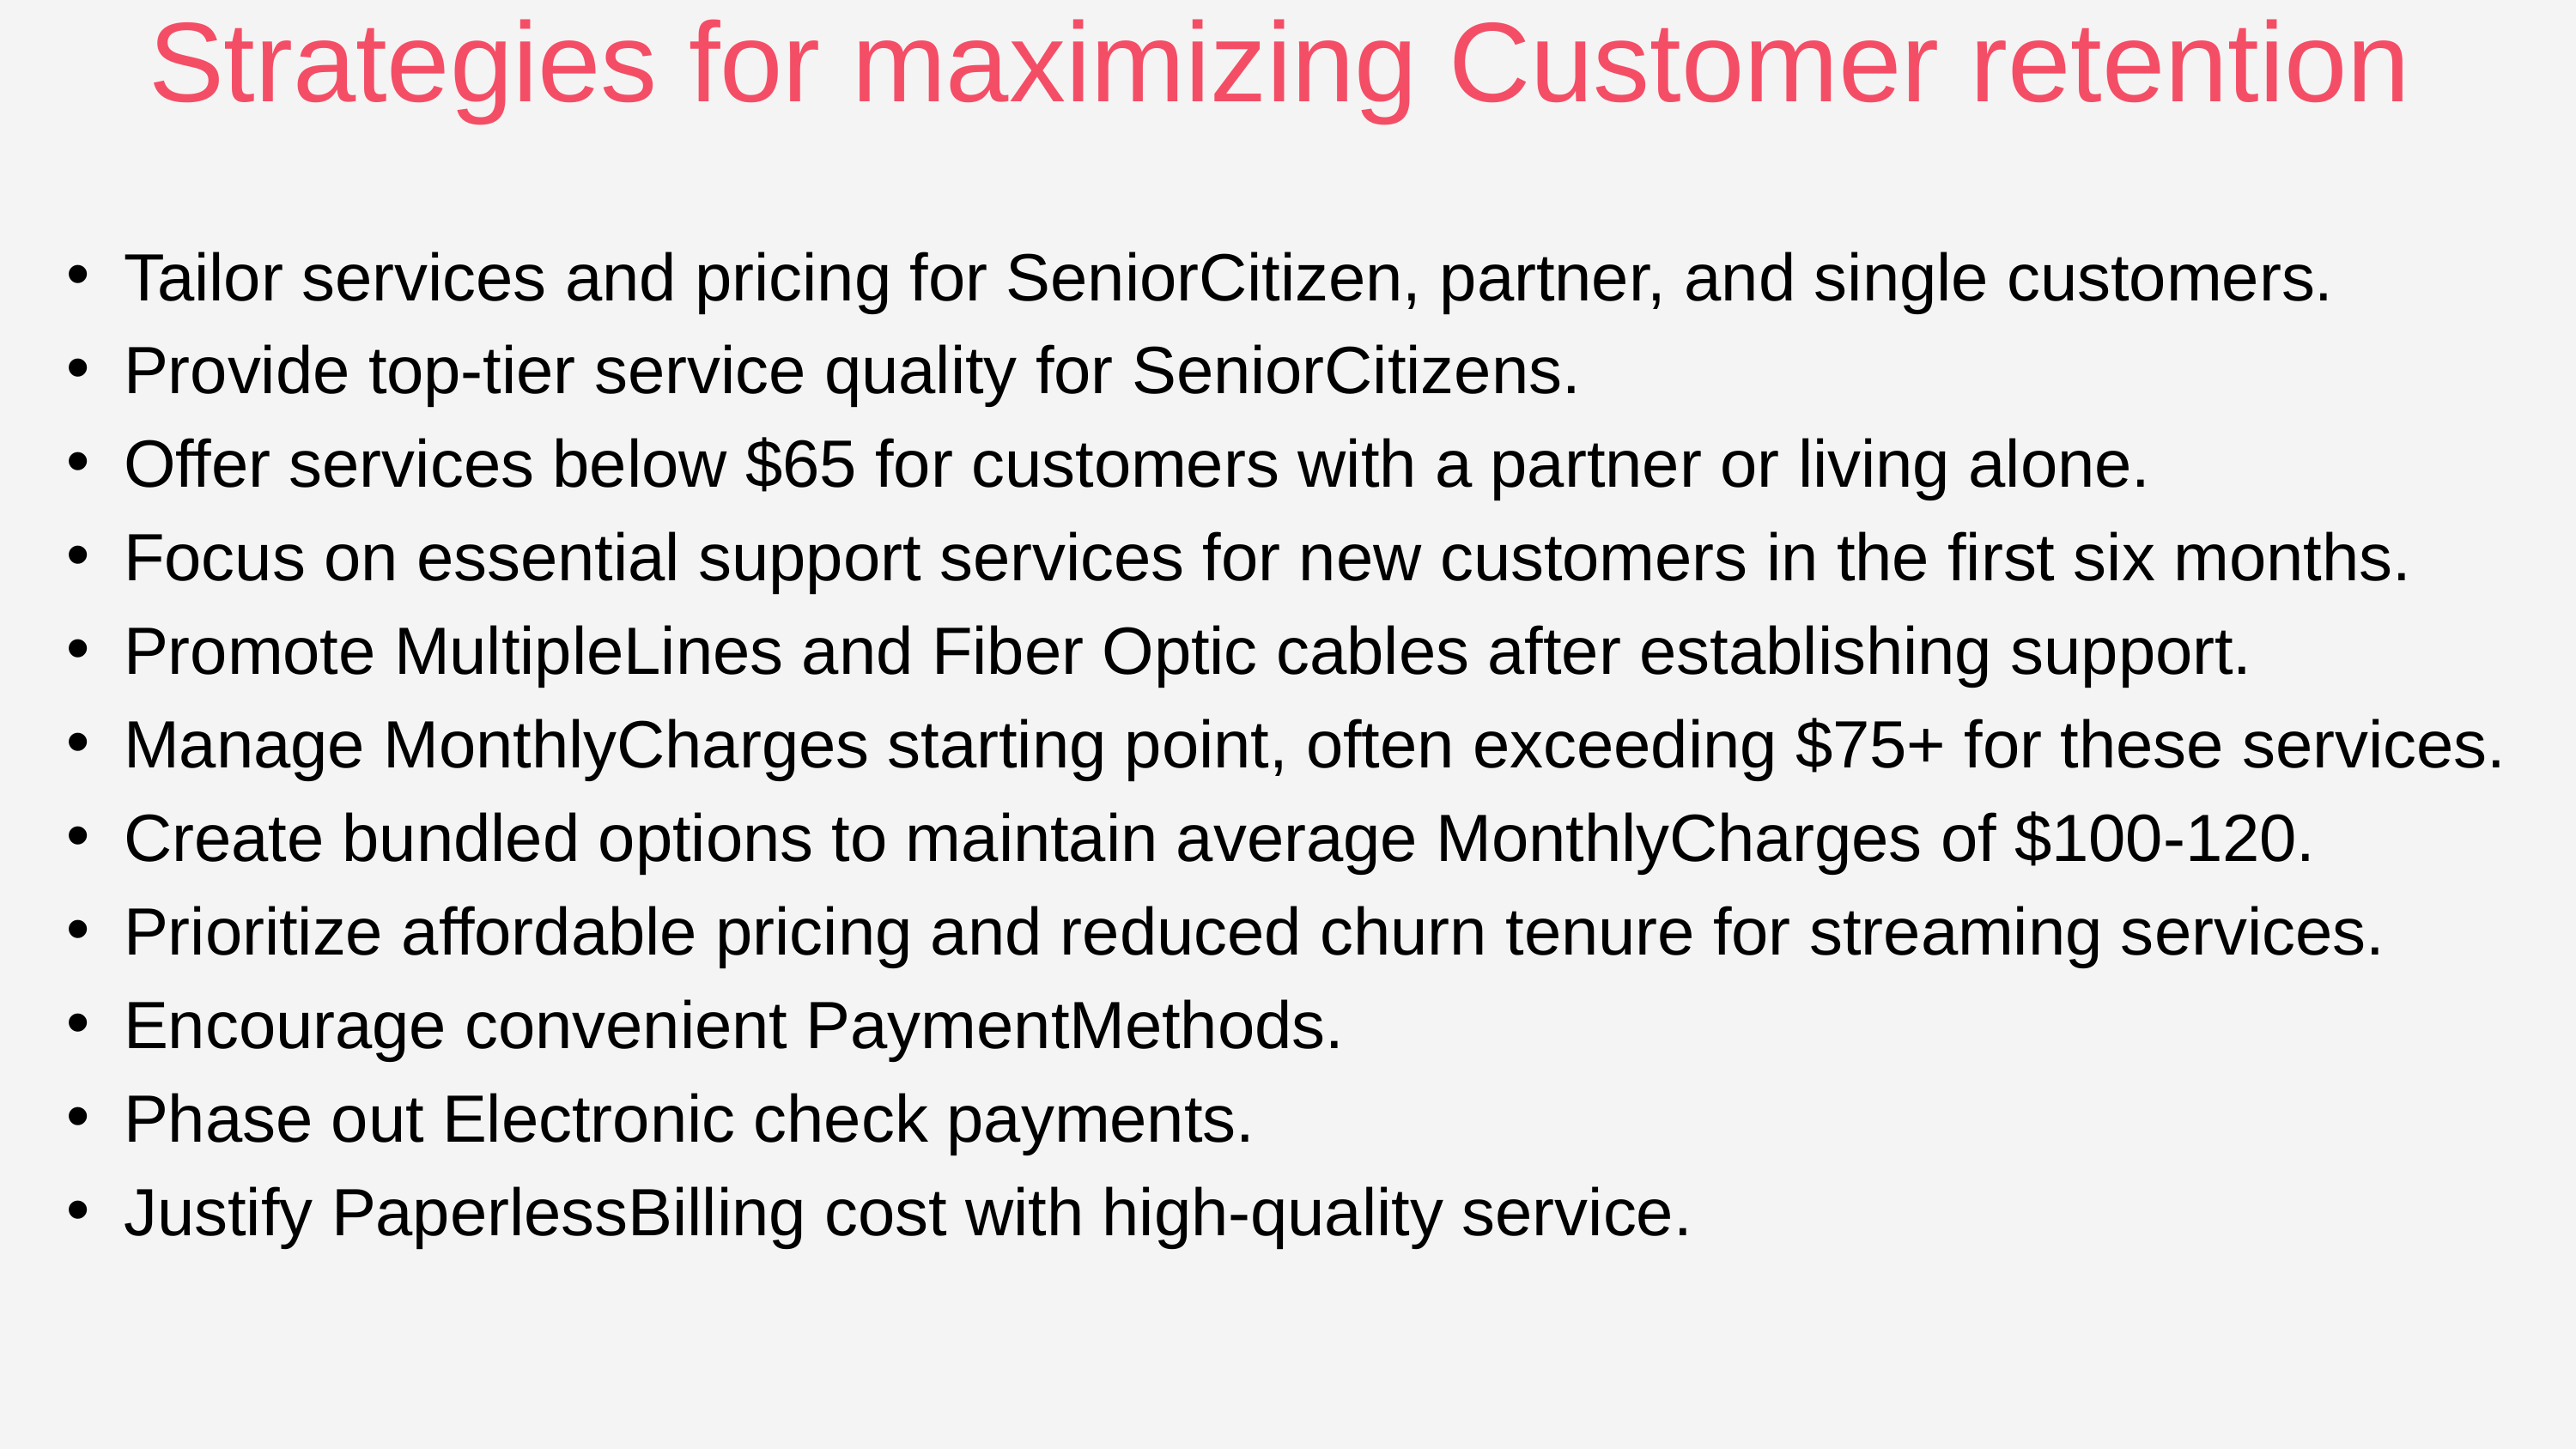

Strategies for maximizing Customer retention
Tailor services and pricing for SeniorCitizen, partner, and single customers.
Provide top-tier service quality for SeniorCitizens.
Offer services below $65 for customers with a partner or living alone.
Focus on essential support services for new customers in the first six months.
Promote MultipleLines and Fiber Optic cables after establishing support.
Manage MonthlyCharges starting point, often exceeding $75+ for these services.
Create bundled options to maintain average MonthlyCharges of $100-120.
Prioritize affordable pricing and reduced churn tenure for streaming services.
Encourage convenient PaymentMethods.
Phase out Electronic check payments.
Justify PaperlessBilling cost with high-quality service.